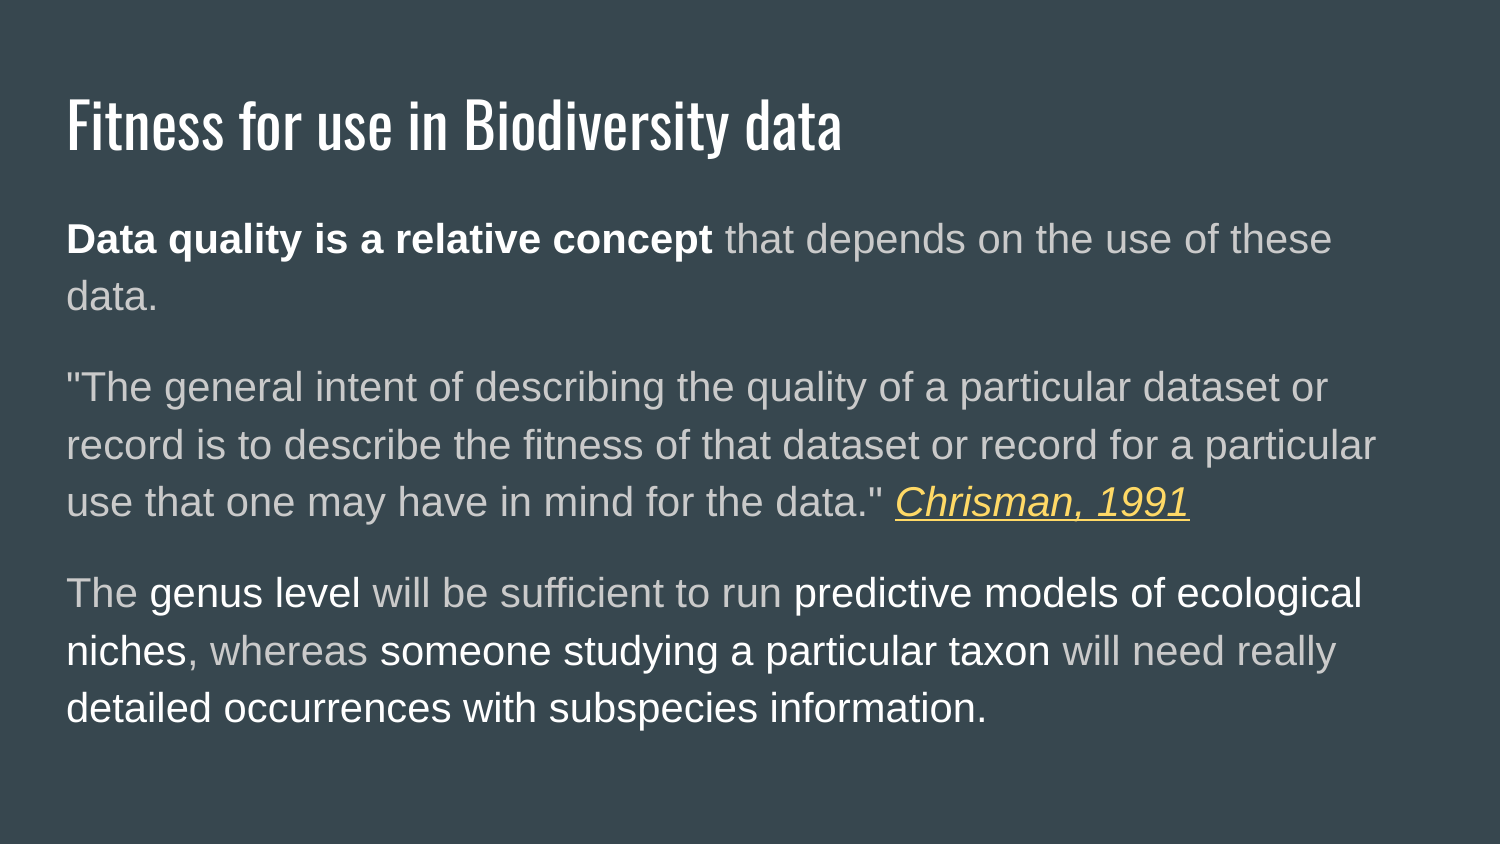

# Fitness for use in Biodiversity data
Data quality is a relative concept that depends on the use of these data.
"The general intent of describing the quality of a particular dataset or record is to describe the fitness of that dataset or record for a particular use that one may have in mind for the data." Chrisman, 1991
The genus level will be sufficient to run predictive models of ecological niches, whereas someone studying a particular taxon will need really detailed occurrences with subspecies information.